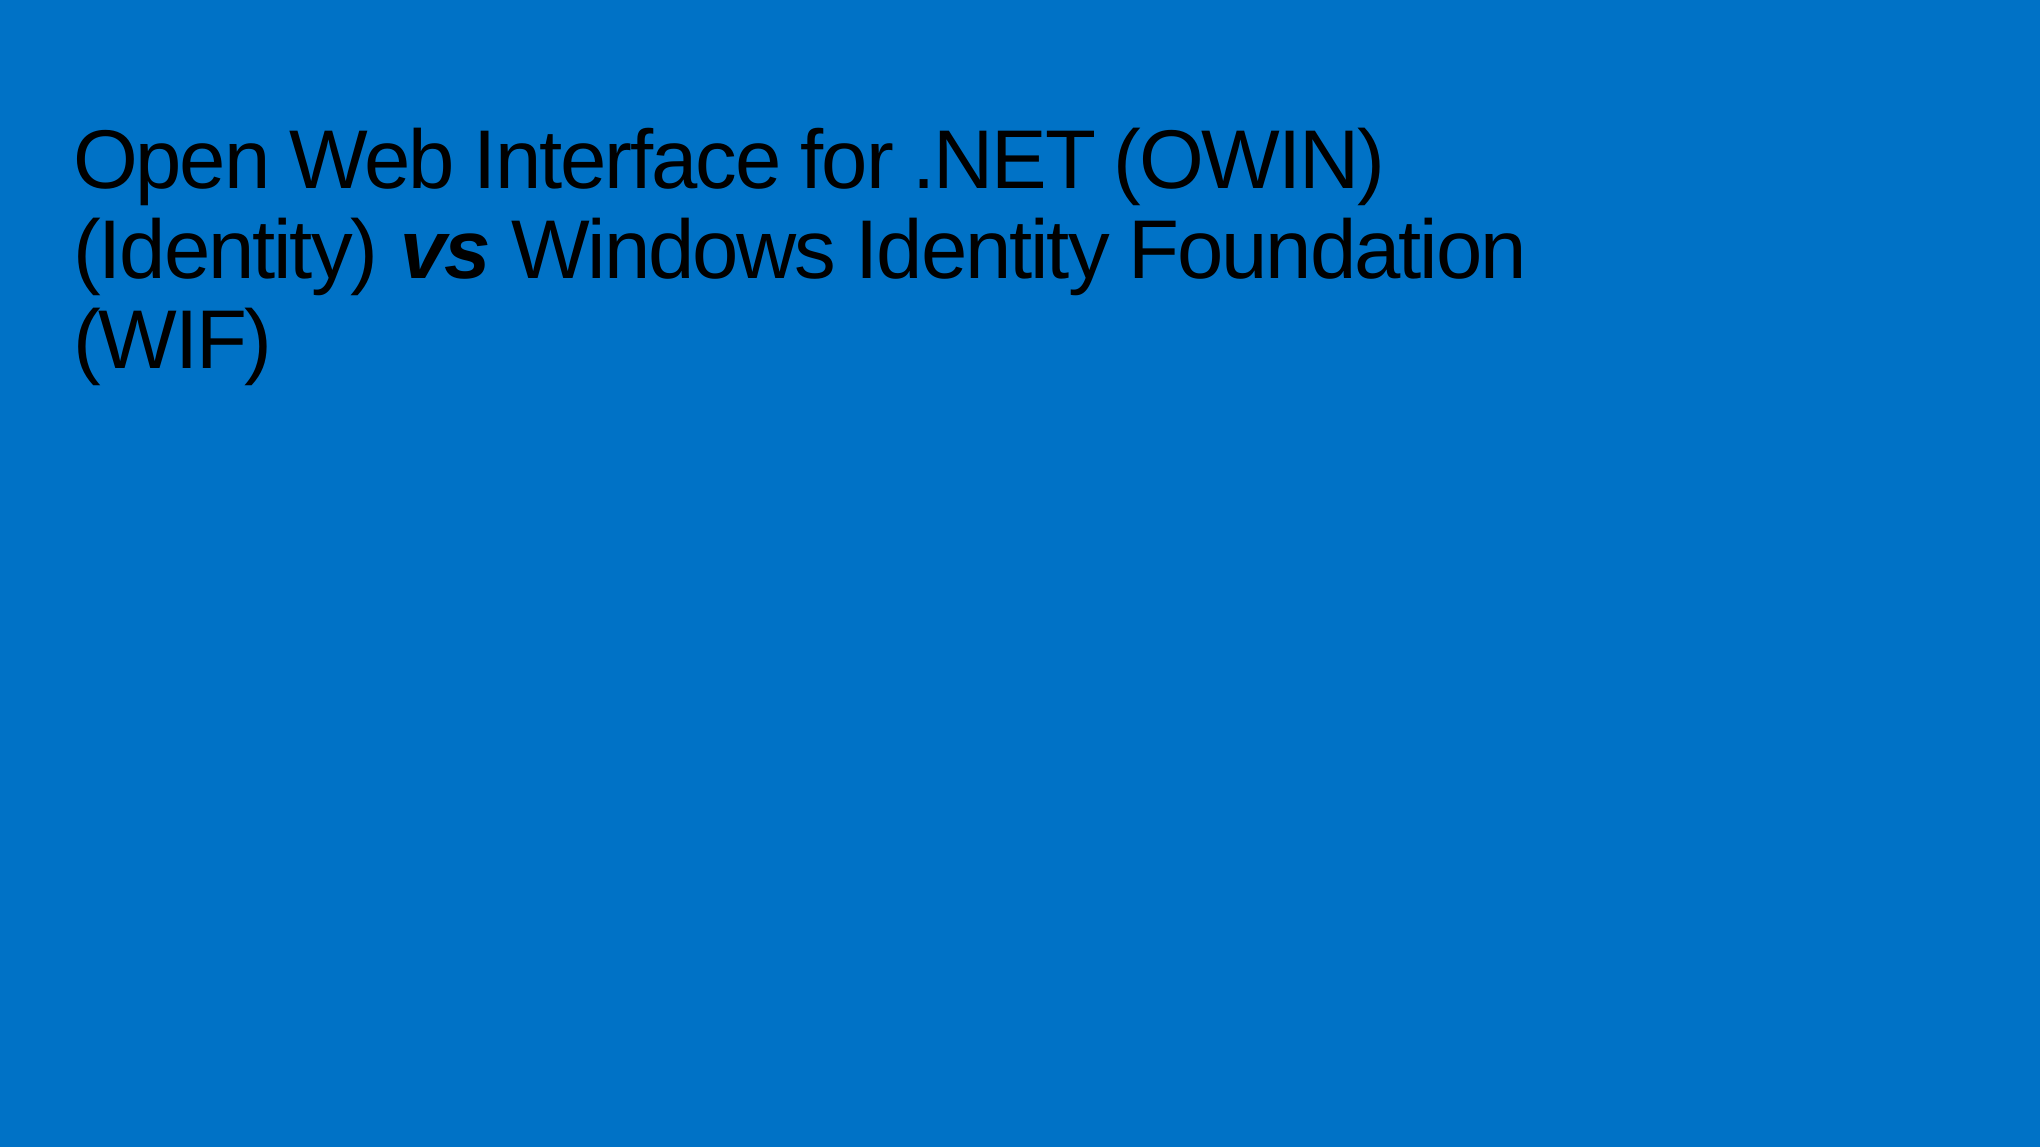

# Open Web Interface for .NET (OWIN) (Identity) vs Windows Identity Foundation (WIF)